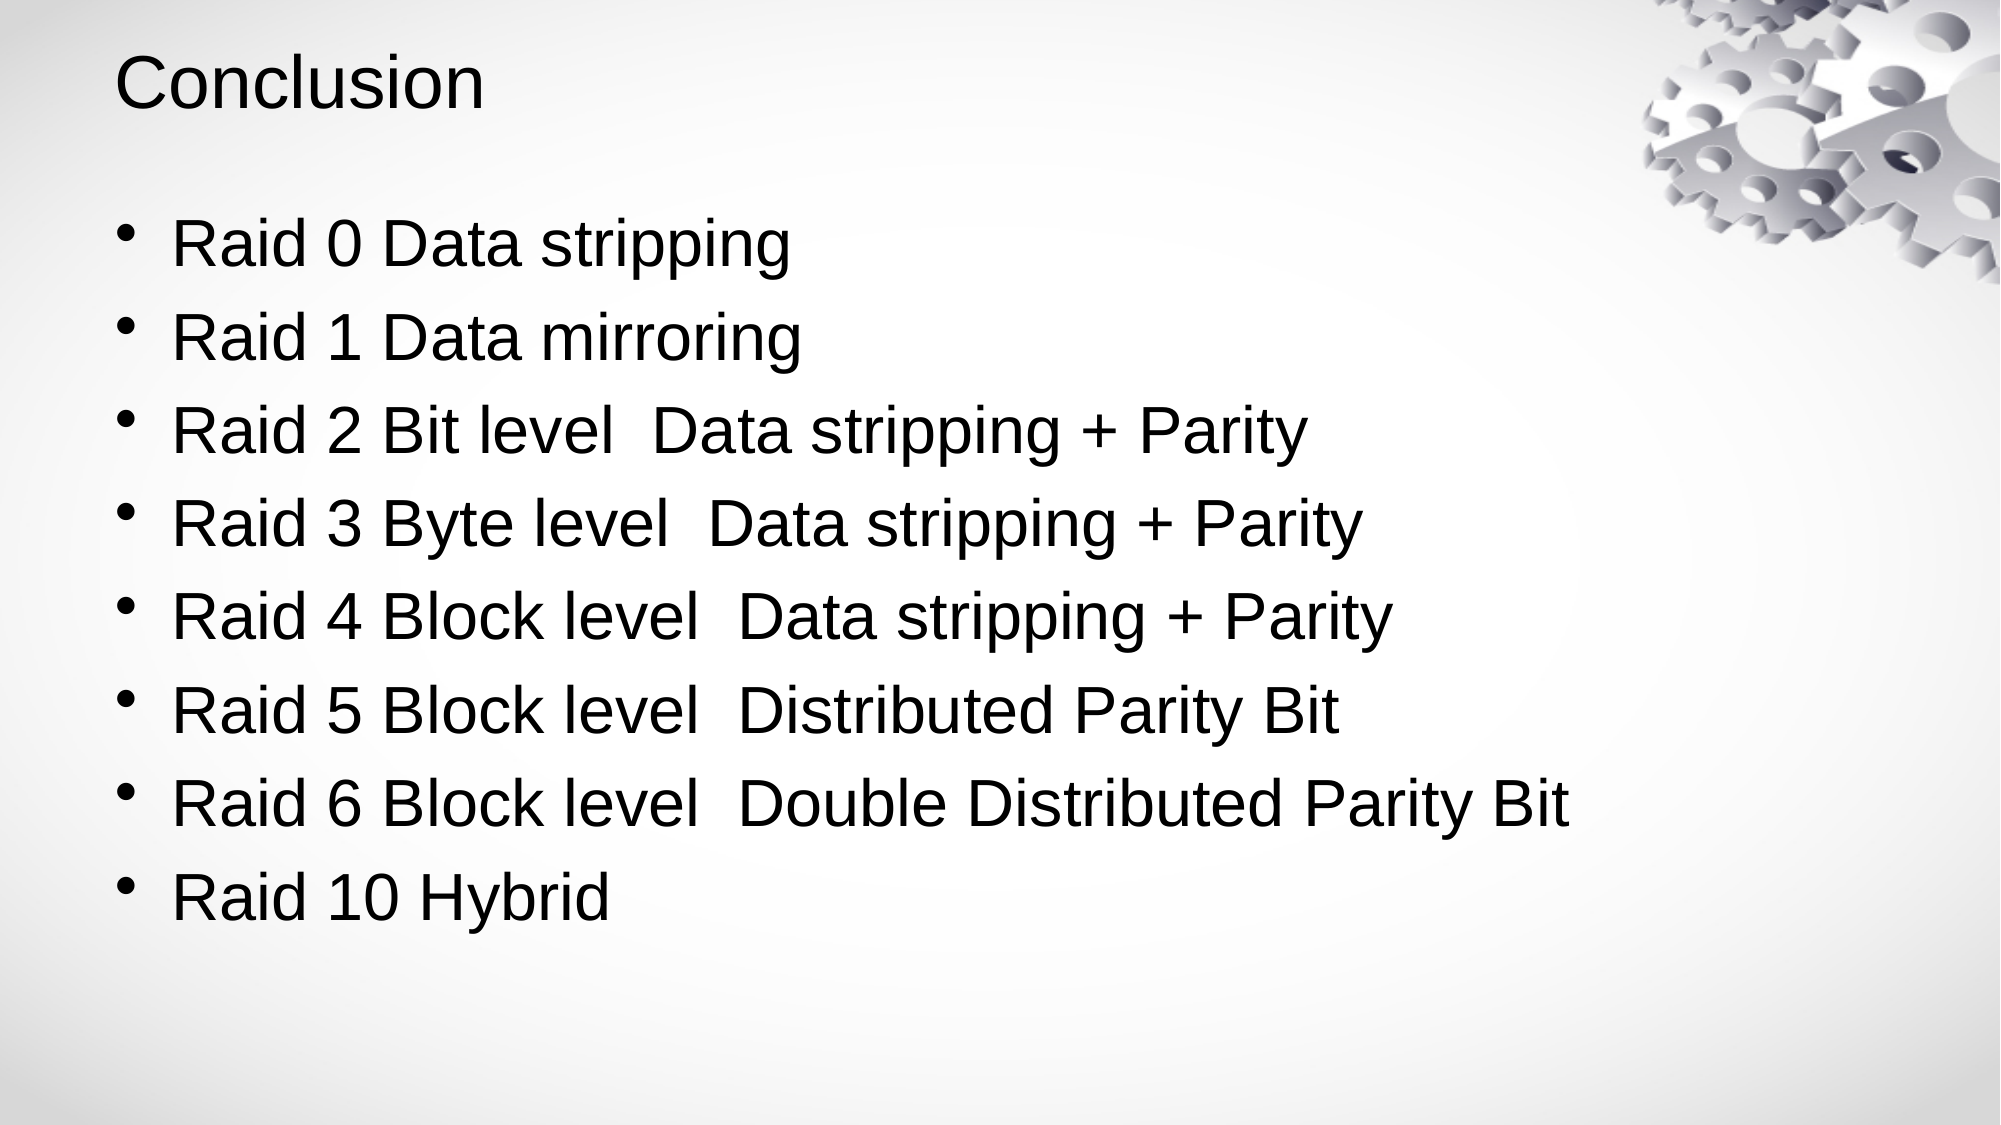

# Conclusion
Raid 0 Data stripping
Raid 1 Data mirroring
Raid 2 Bit level  Data stripping + Parity
Raid 3 Byte level  Data stripping + Parity
Raid 4 Block level  Data stripping + Parity
Raid 5 Block level  Distributed Parity Bit
Raid 6 Block level  Double Distributed Parity Bit
Raid 10 Hybrid